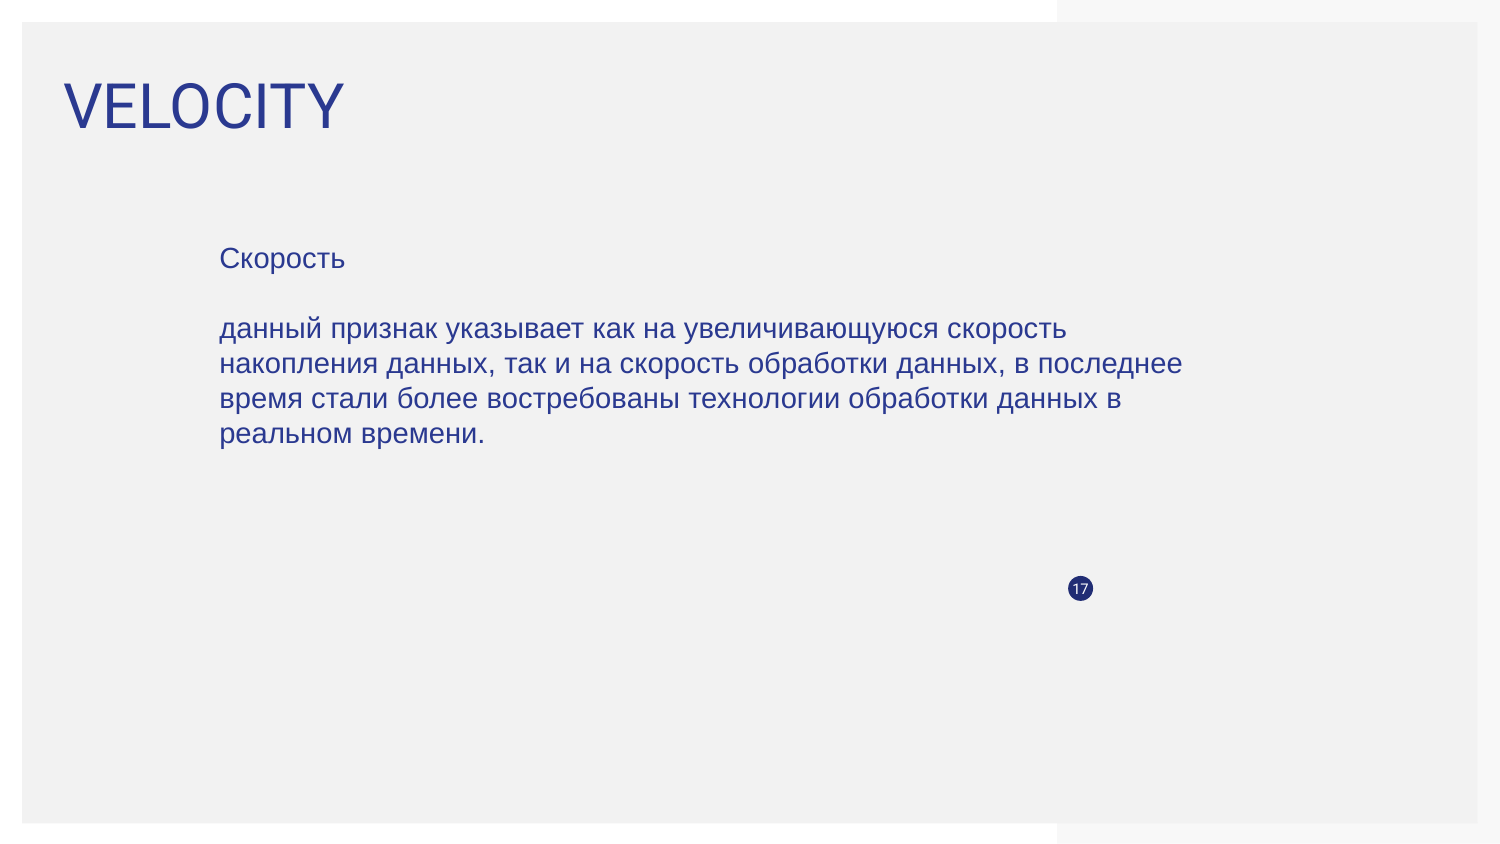

# VELOCITY
Скорость

данный признак указывает как на увеличивающуюся скорость накопления данных, так и на скорость обработки данных, в последнее время стали более востребованы технологии обработки данных в реальном времени.
17